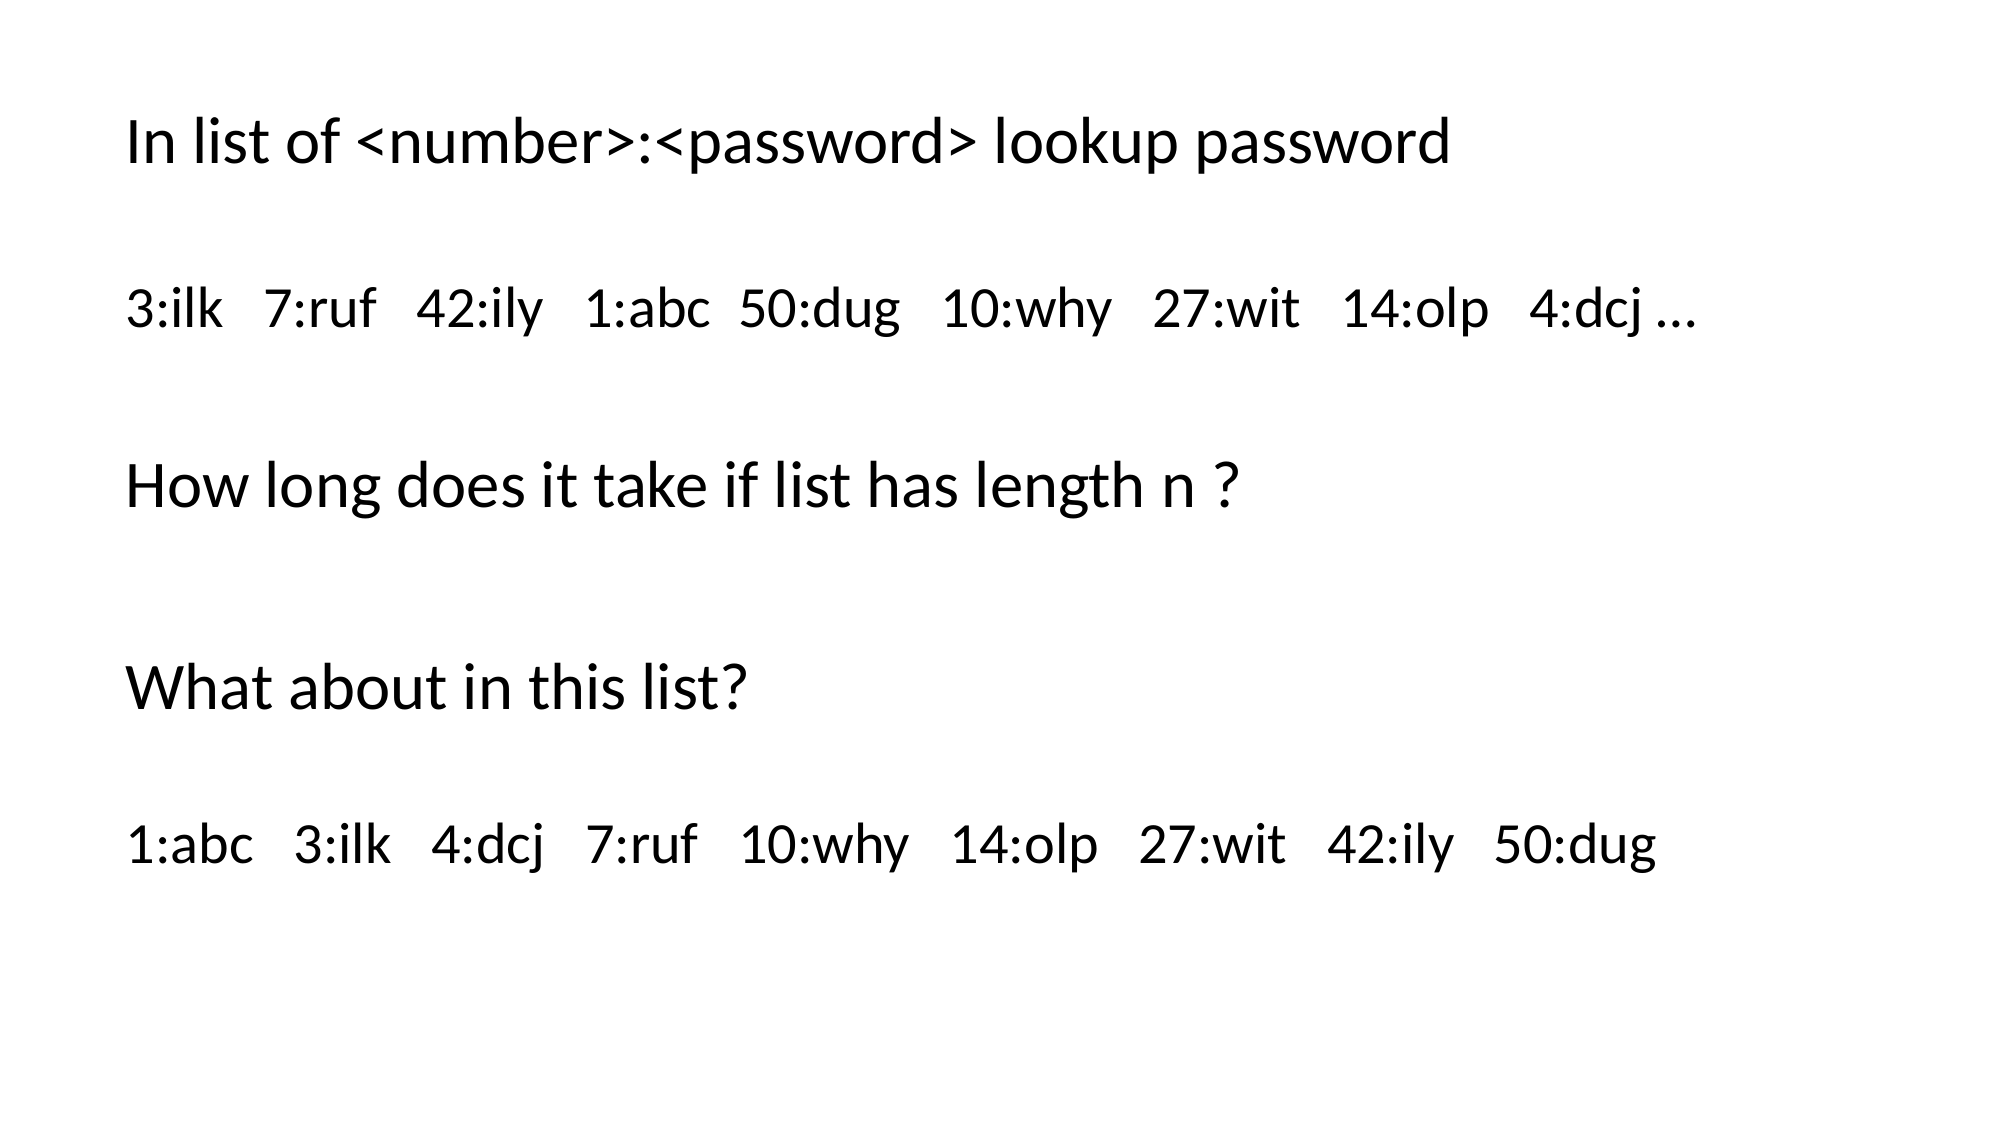

In list of <number>:<password> lookup password
3:ilk   7:ruf   42:ily   1:abc  50:dug   10:why   27:wit   14:olp   4:dcj …
How long does it take if list has length n ?
What about in this list?
1:abc   3:ilk   4:dcj   7:ruf   10:why   14:olp   27:wit   42:ily   50:dug